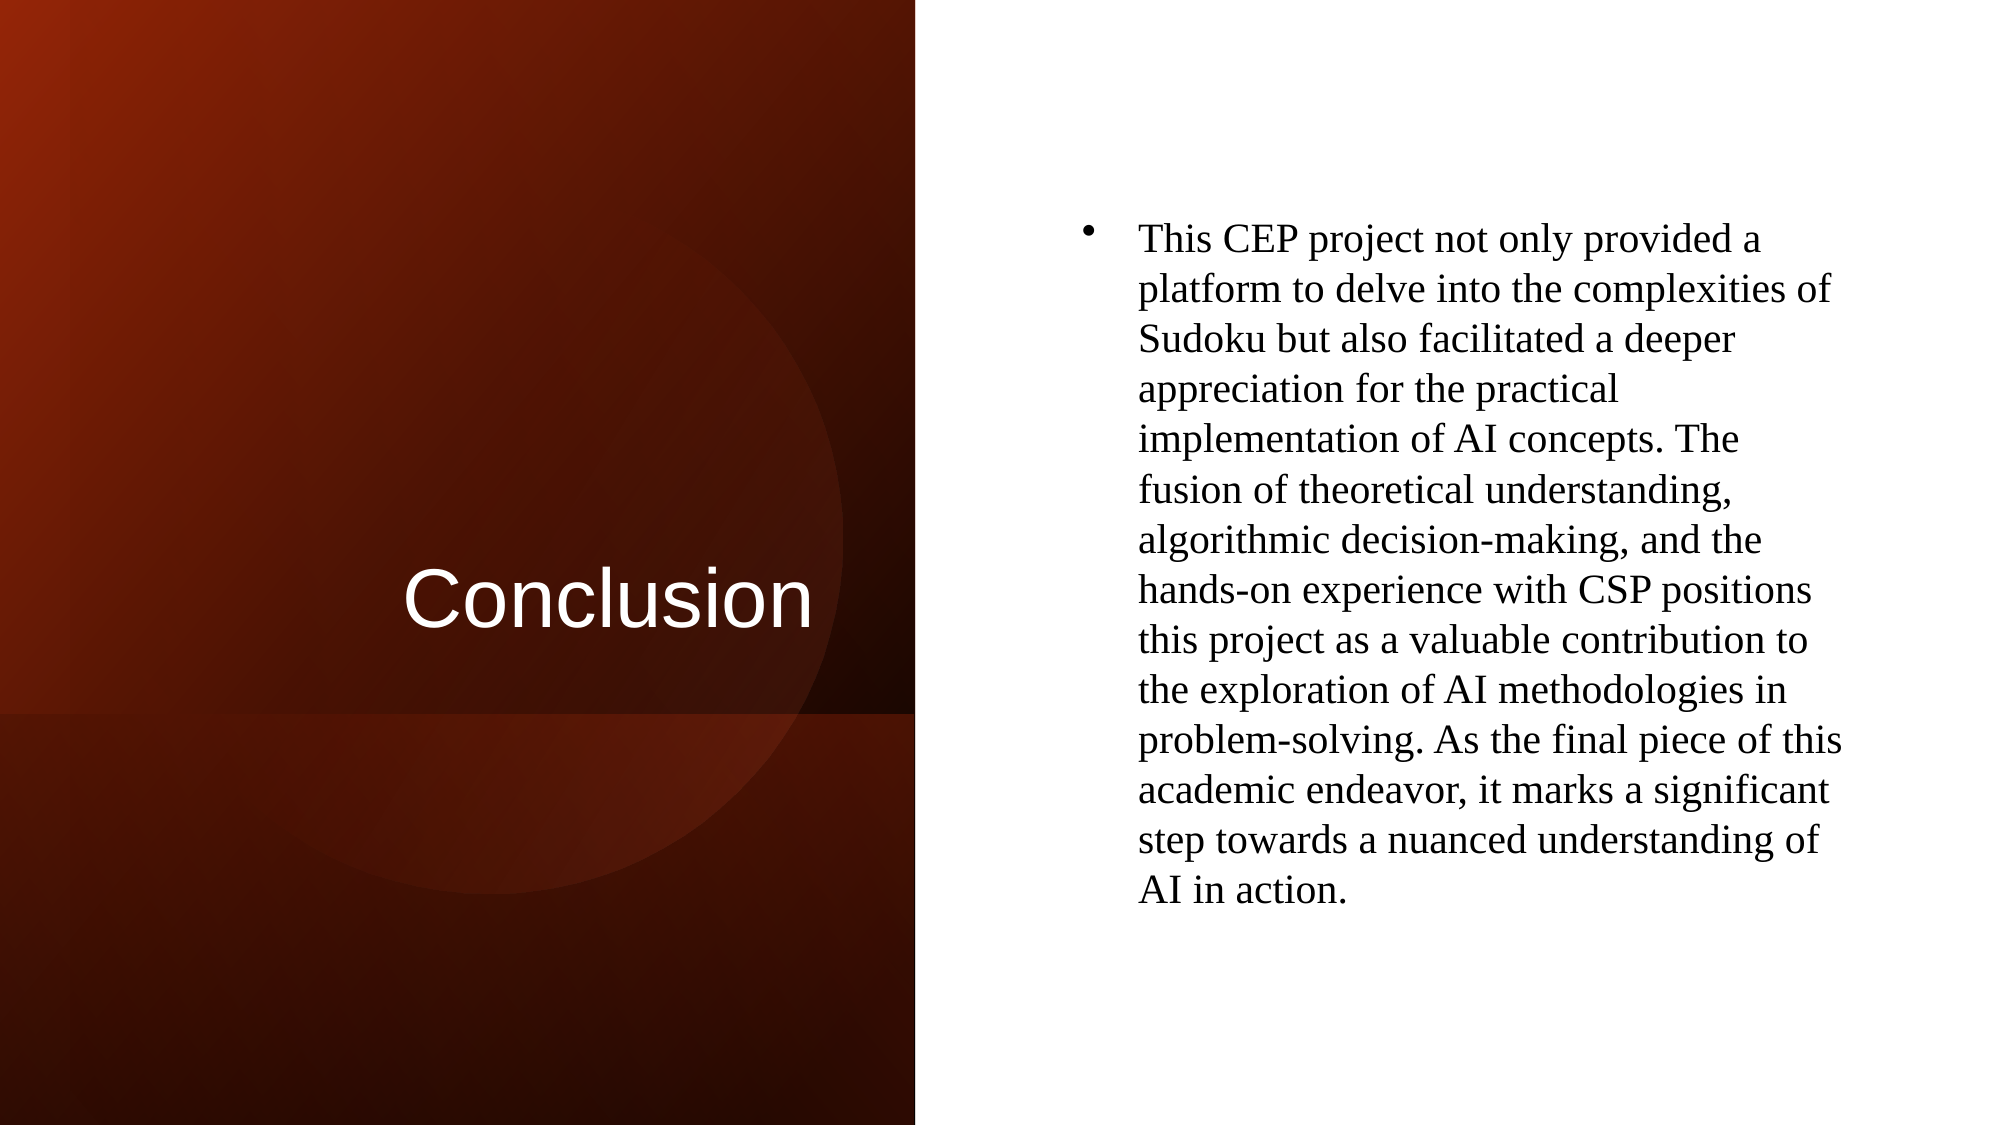

# Conclusion

This CEP project not only provided a platform to delve into the complexities of Sudoku but also facilitated a deeper appreciation for the practical implementation of AI concepts. The fusion of theoretical understanding, algorithmic decision-making, and the hands-on experience with CSP positions this project as a valuable contribution to the exploration of AI methodologies in problem-solving. As the final piece of this academic endeavor, it marks a significant step towards a nuanced understanding of AI in action.